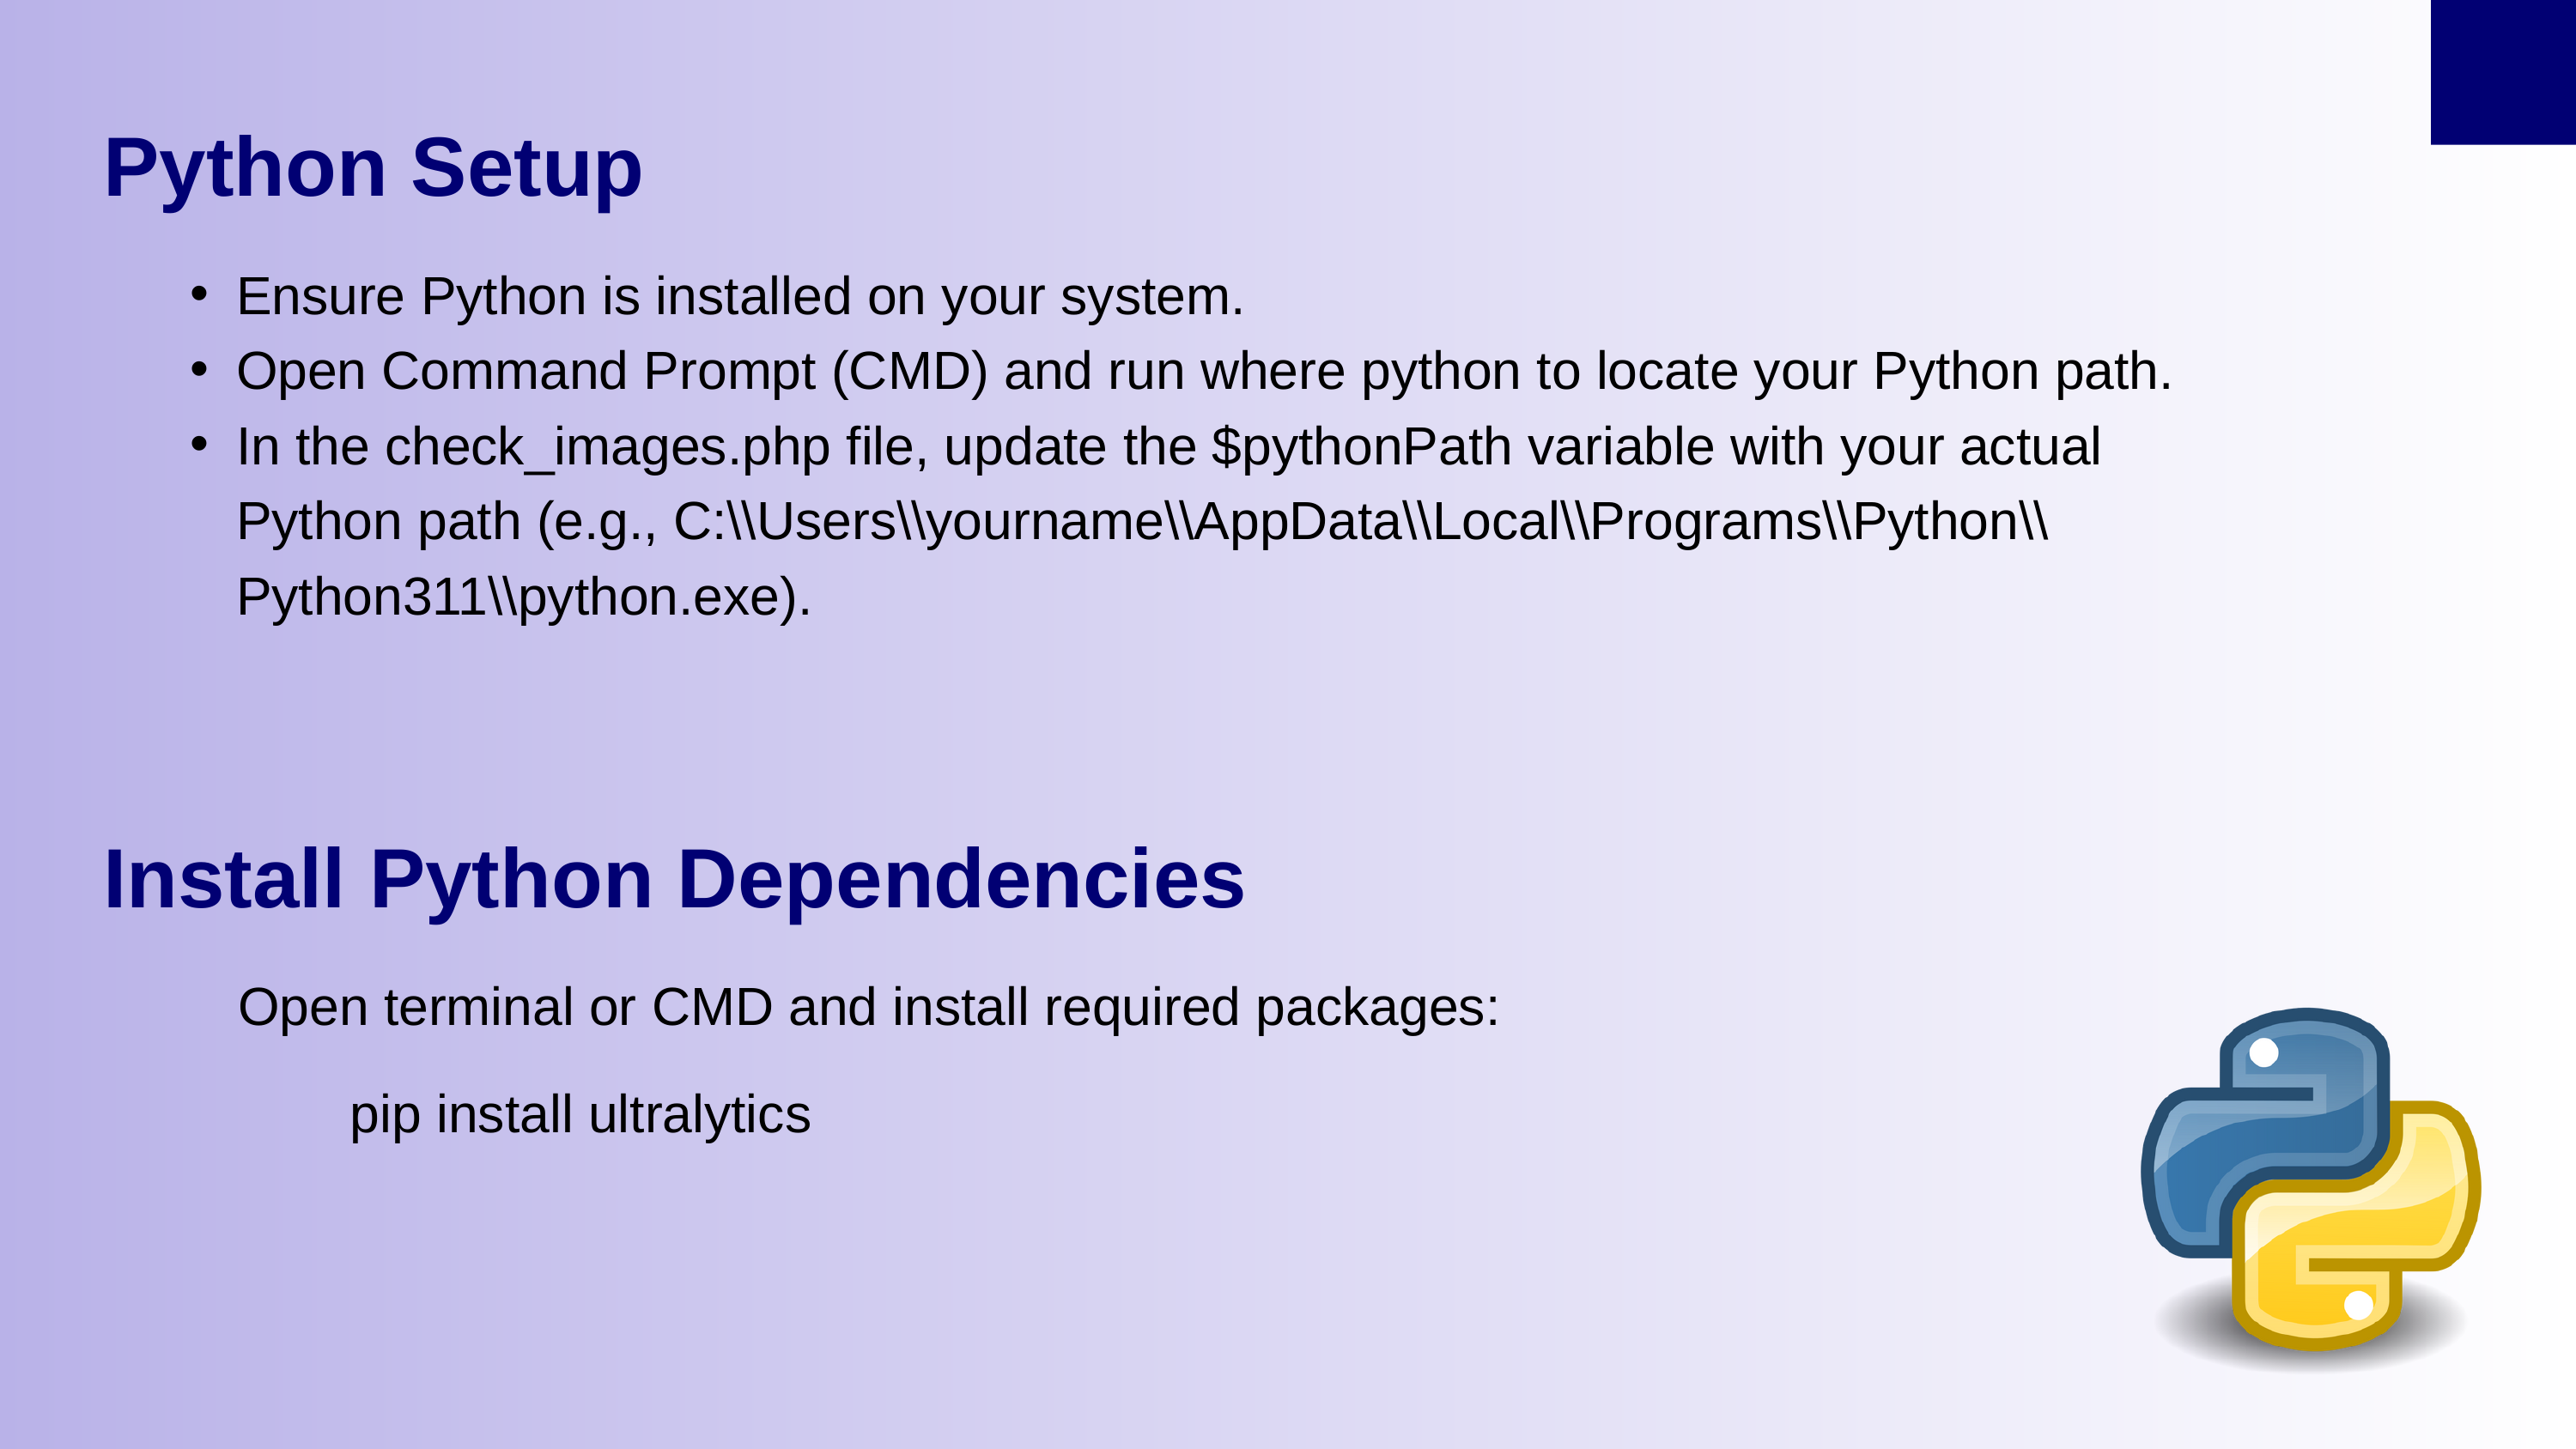

Python Setup
Ensure Python is installed on your system.
Open Command Prompt (CMD) and run where python to locate your Python path.
In the check_images.php file, update the $pythonPath variable with your actual Python path (e.g., C:\\Users\\yourname\\AppData\\Local\\Programs\\Python\\Python311\\python.exe).
Install Python Dependencies
Open terminal or CMD and install required packages:

pip install ultralytics